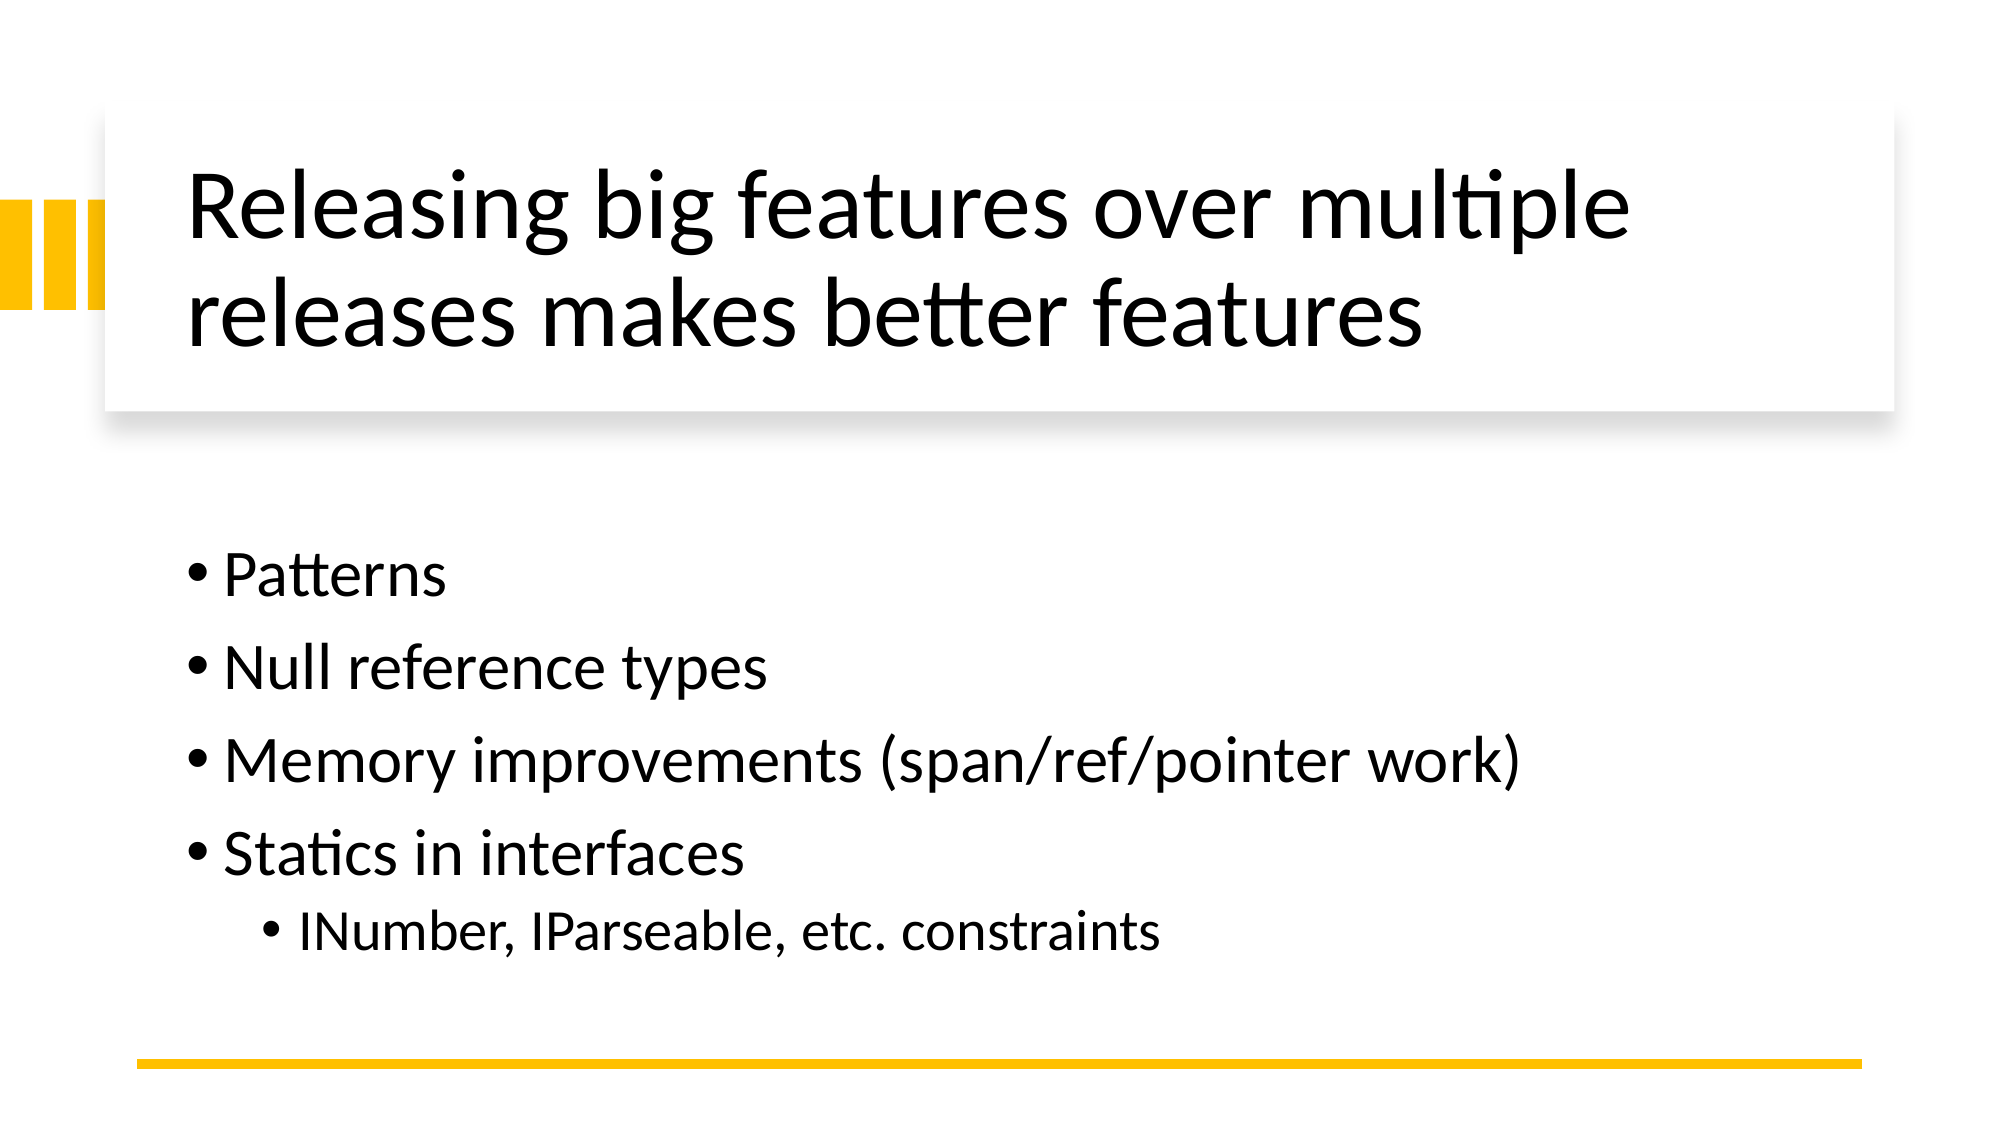

# Releasing big features over multiple releases makes better features

Patterns
Null reference types
Memory improvements (span/ref/pointer work)
Statics in interfaces
INumber, IParseable, etc. constraints